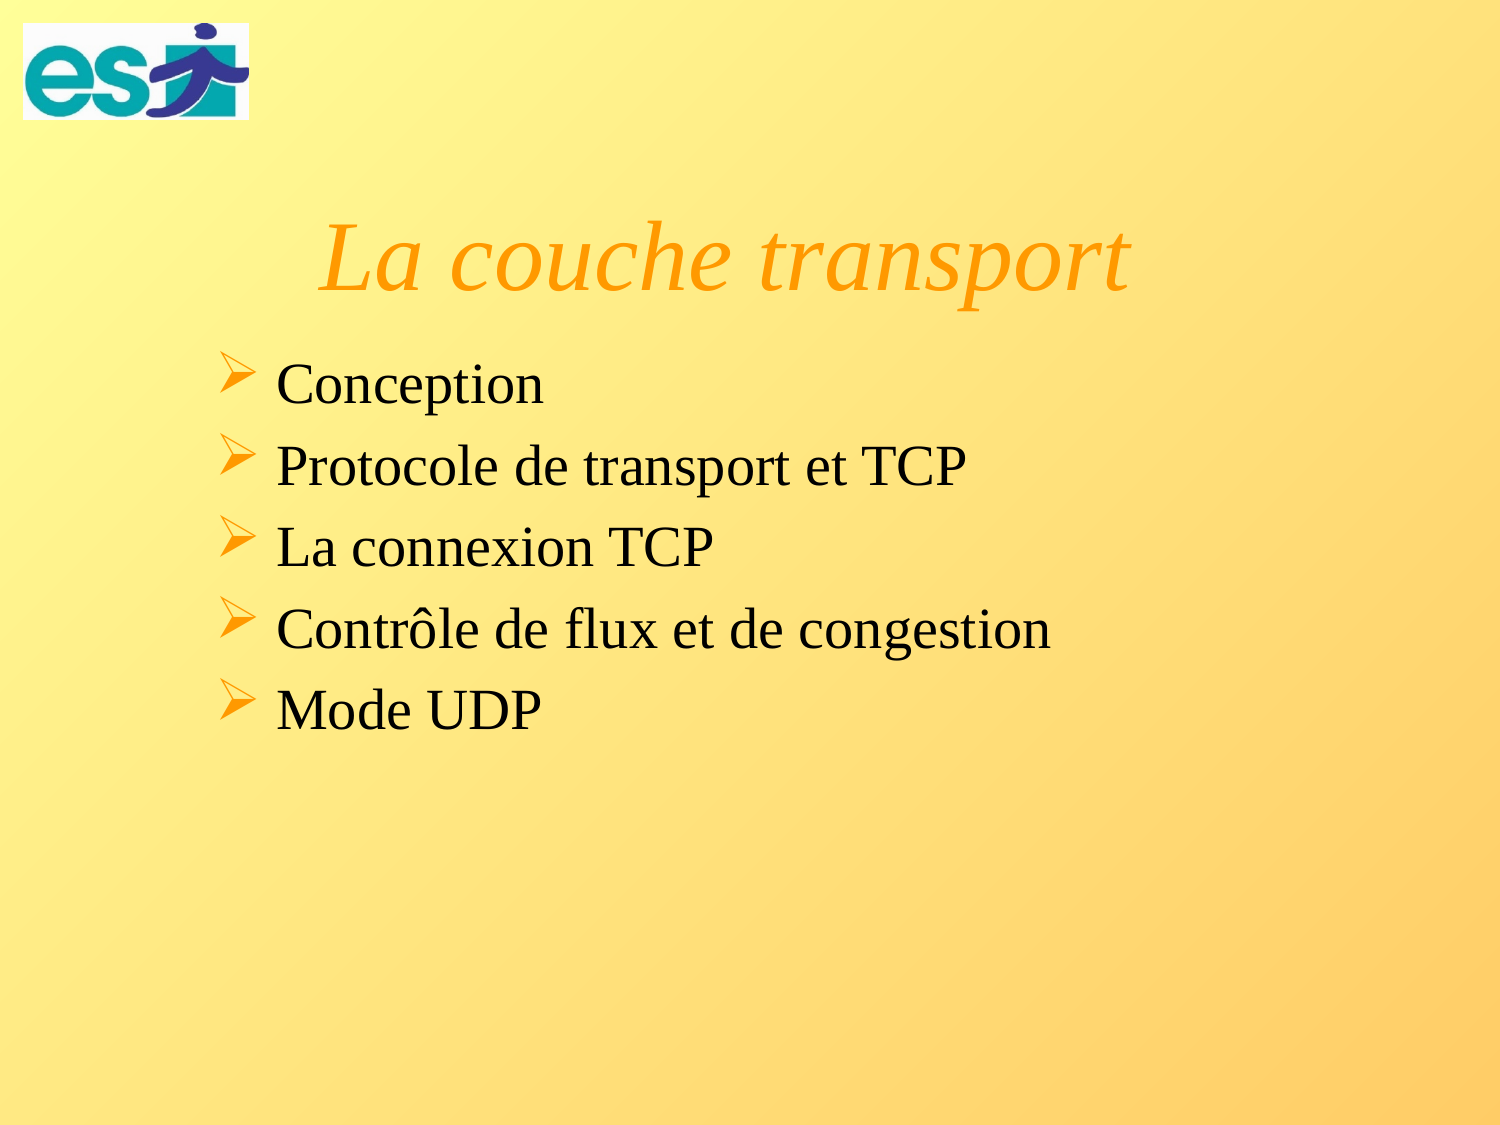

# La couche transport
 Conception
 Protocole de transport et TCP
 La connexion TCP
 Contrôle de flux et de congestion
 Mode UDP